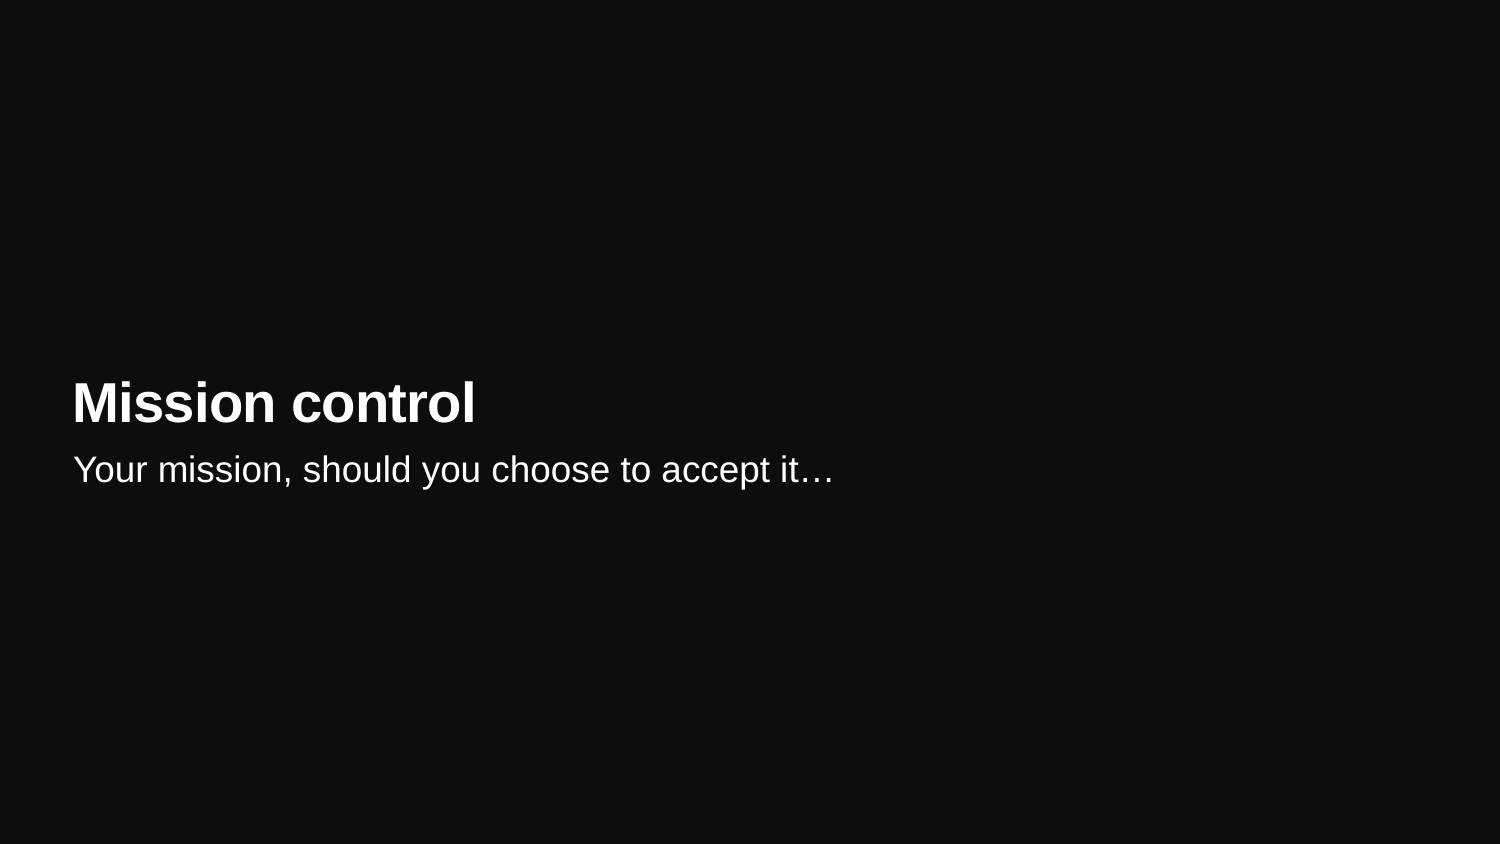

# Mission control
Your mission, should you choose to accept it…